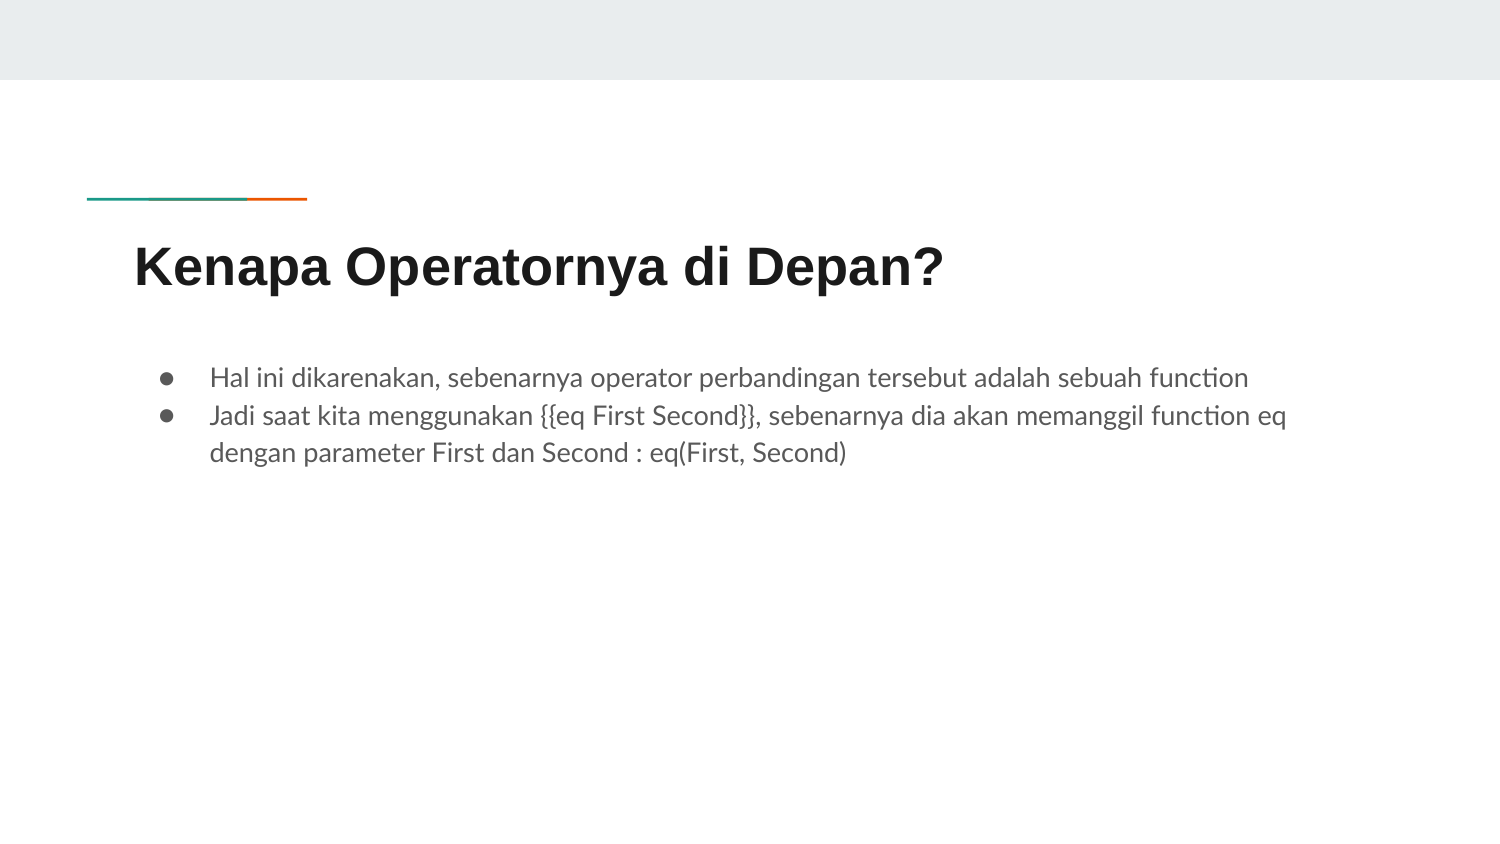

# Kenapa Operatornya di Depan?
Hal ini dikarenakan, sebenarnya operator perbandingan tersebut adalah sebuah function
Jadi saat kita menggunakan {{eq First Second}}, sebenarnya dia akan memanggil function eq dengan parameter First dan Second : eq(First, Second)